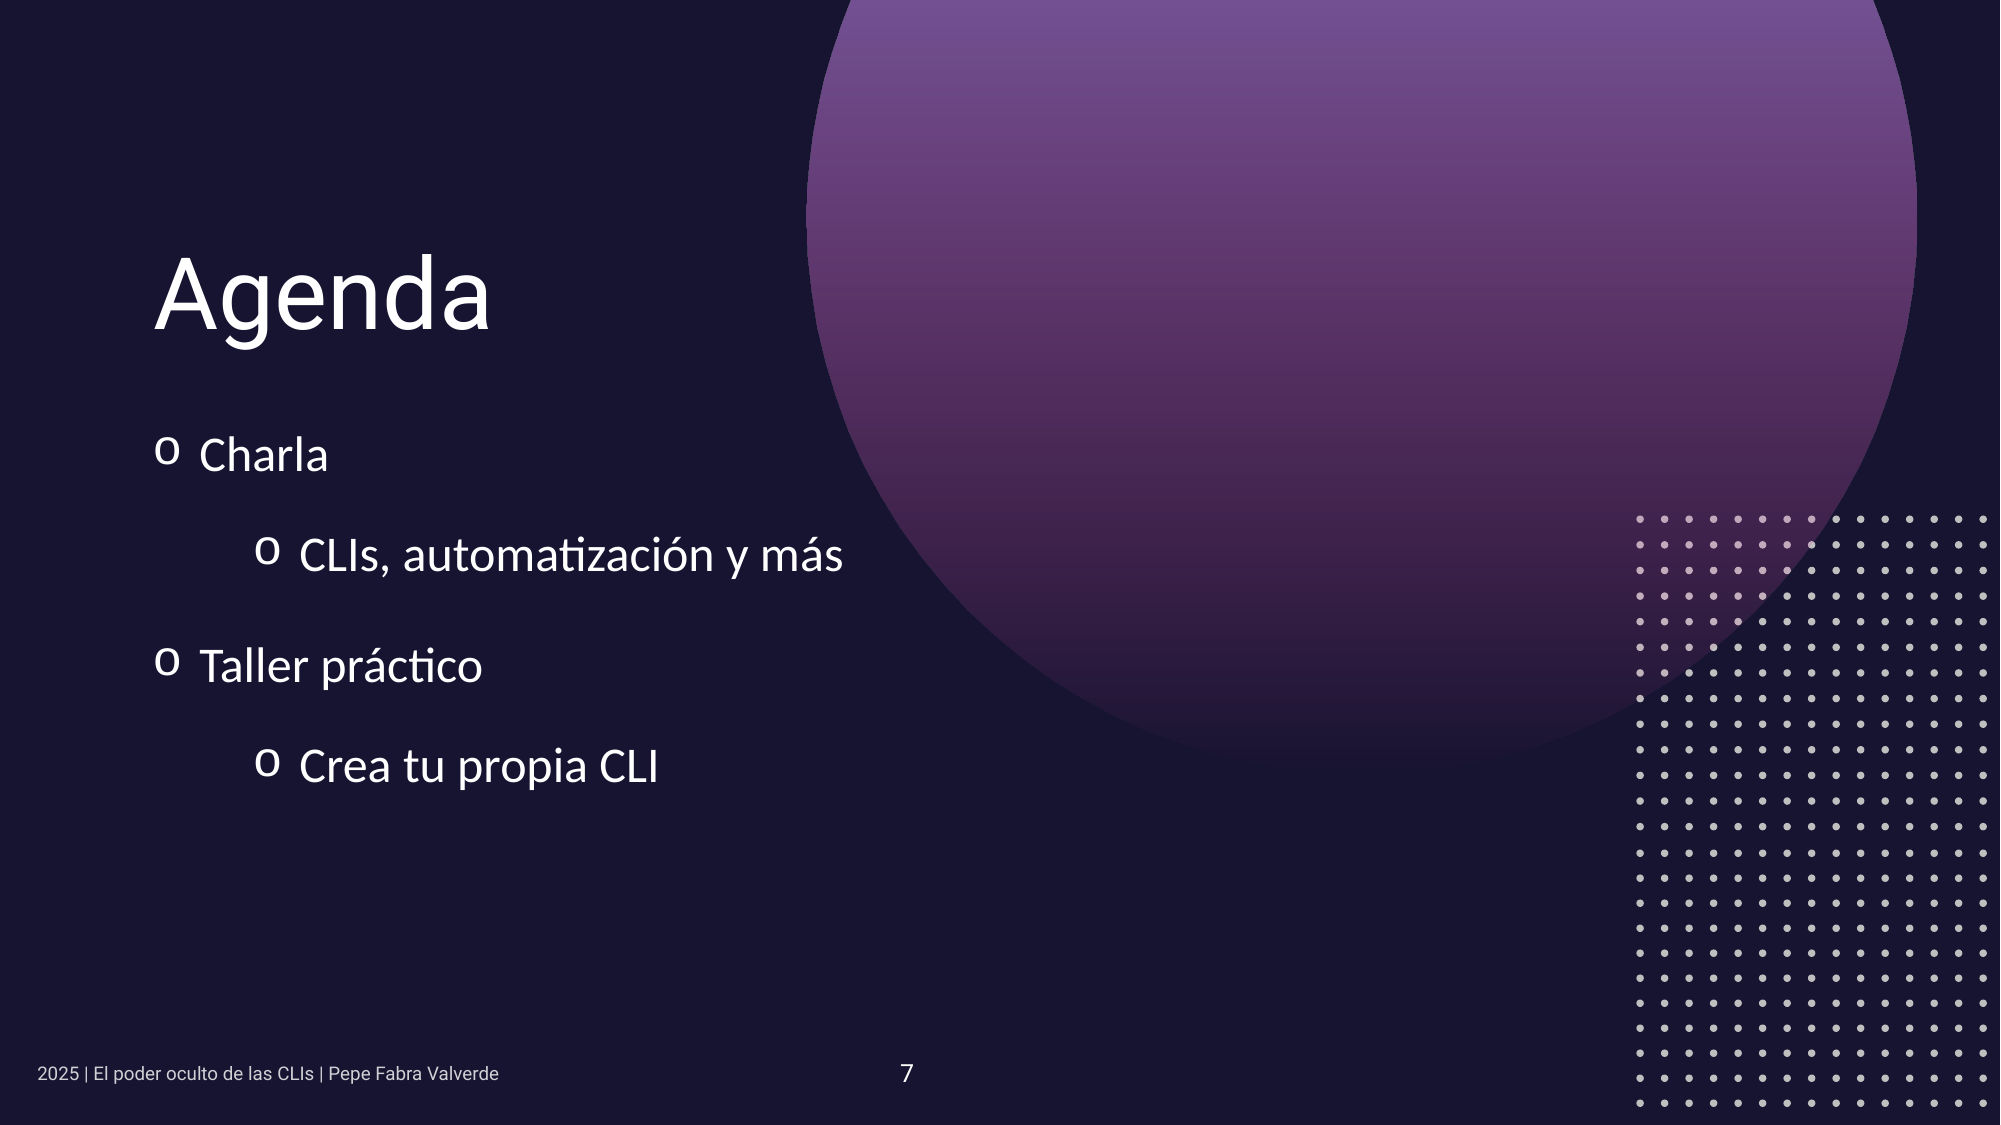

# Agenda
Charla
CLIs, automatización y más
Taller práctico
Crea tu propia CLI
2025 | El poder oculto de las CLIs | Pepe Fabra Valverde